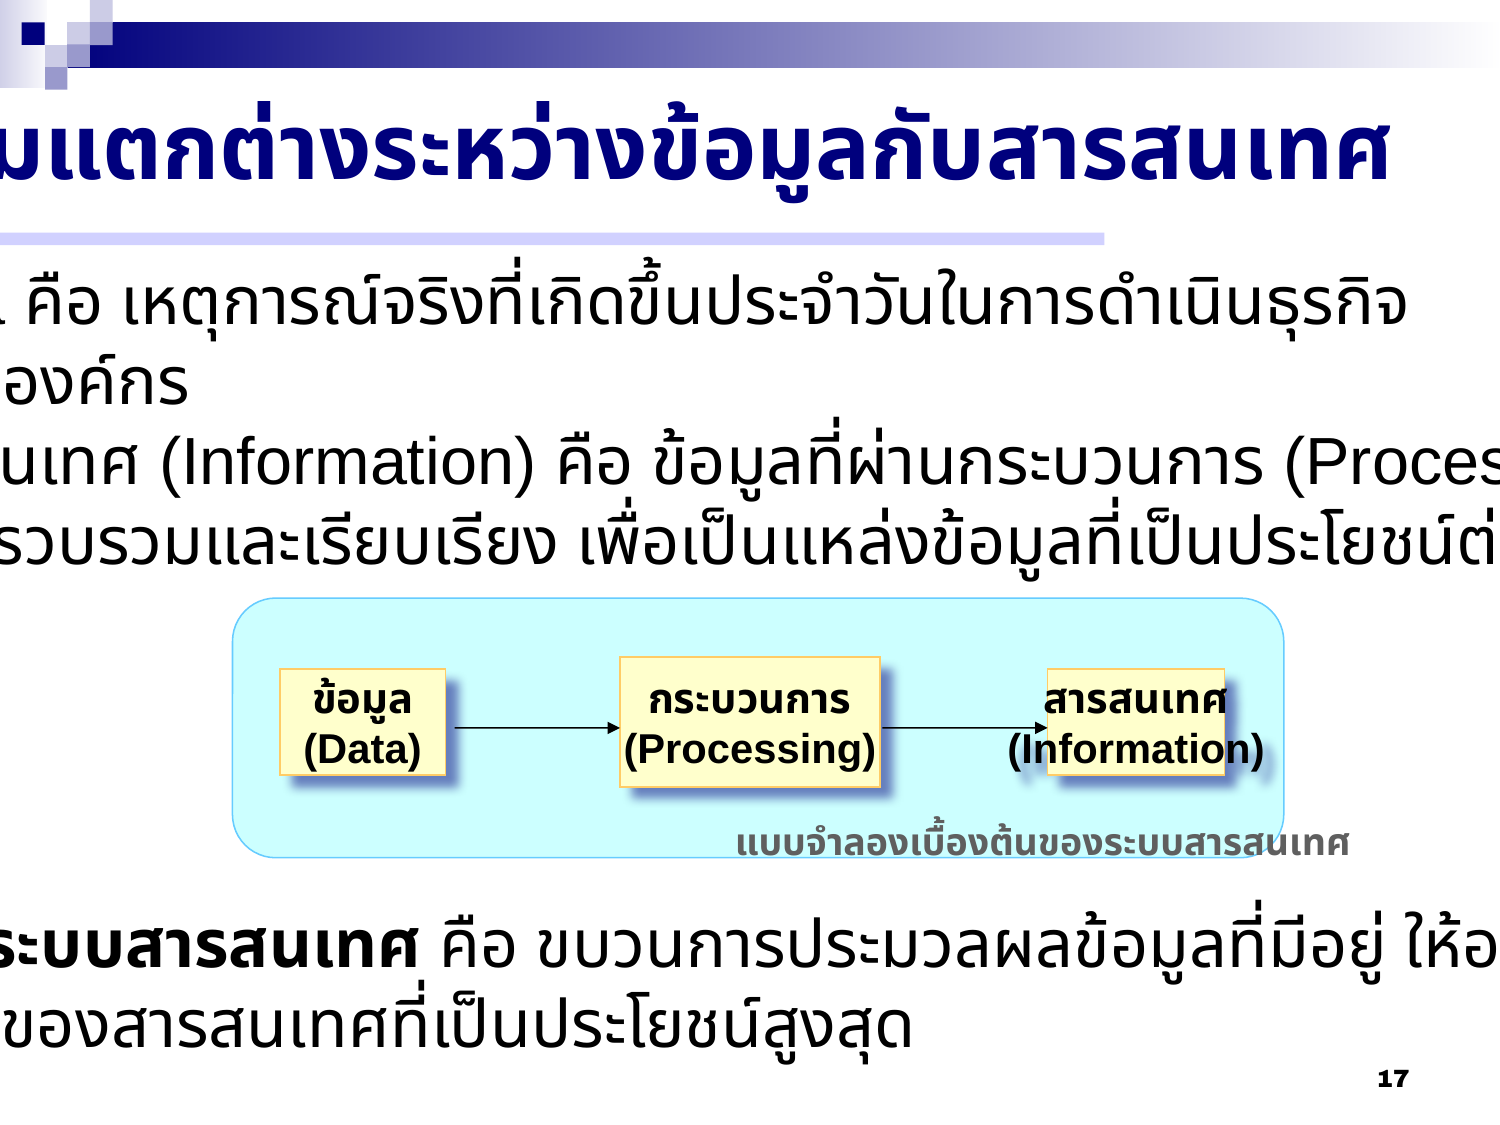

ความแตกต่างระหว่างข้อมูลกับสารสนเทศ

  Data คือ เหตุการณ์จริงที่เกิดขึ้นประจำวันในการดำเนินธุรกิจ
      ขององค์กร
  สารสนเทศ (Information) คือ ข้อมูลที่ผ่านกระบวนการ (Process)
      เก็บรวบรวมและเรียบเรียง เพื่อเป็นแหล่งข้อมูลที่เป็นประโยชน์ต่อผู้ใช้

กระบวนการ
(Processing)
ข้อมูล
(Data)
สารสนเทศ
(Information)

แบบจำลองเบื้องต้นของระบบสารสนเทศ
          ระบบสารสนเทศ คือ ขบวนการประมวลผลข้อมูลที่มีอยู่ ให้อยู่ใน
รูปแบบของสารสนเทศที่เป็นประโยชน์สูงสุด
17